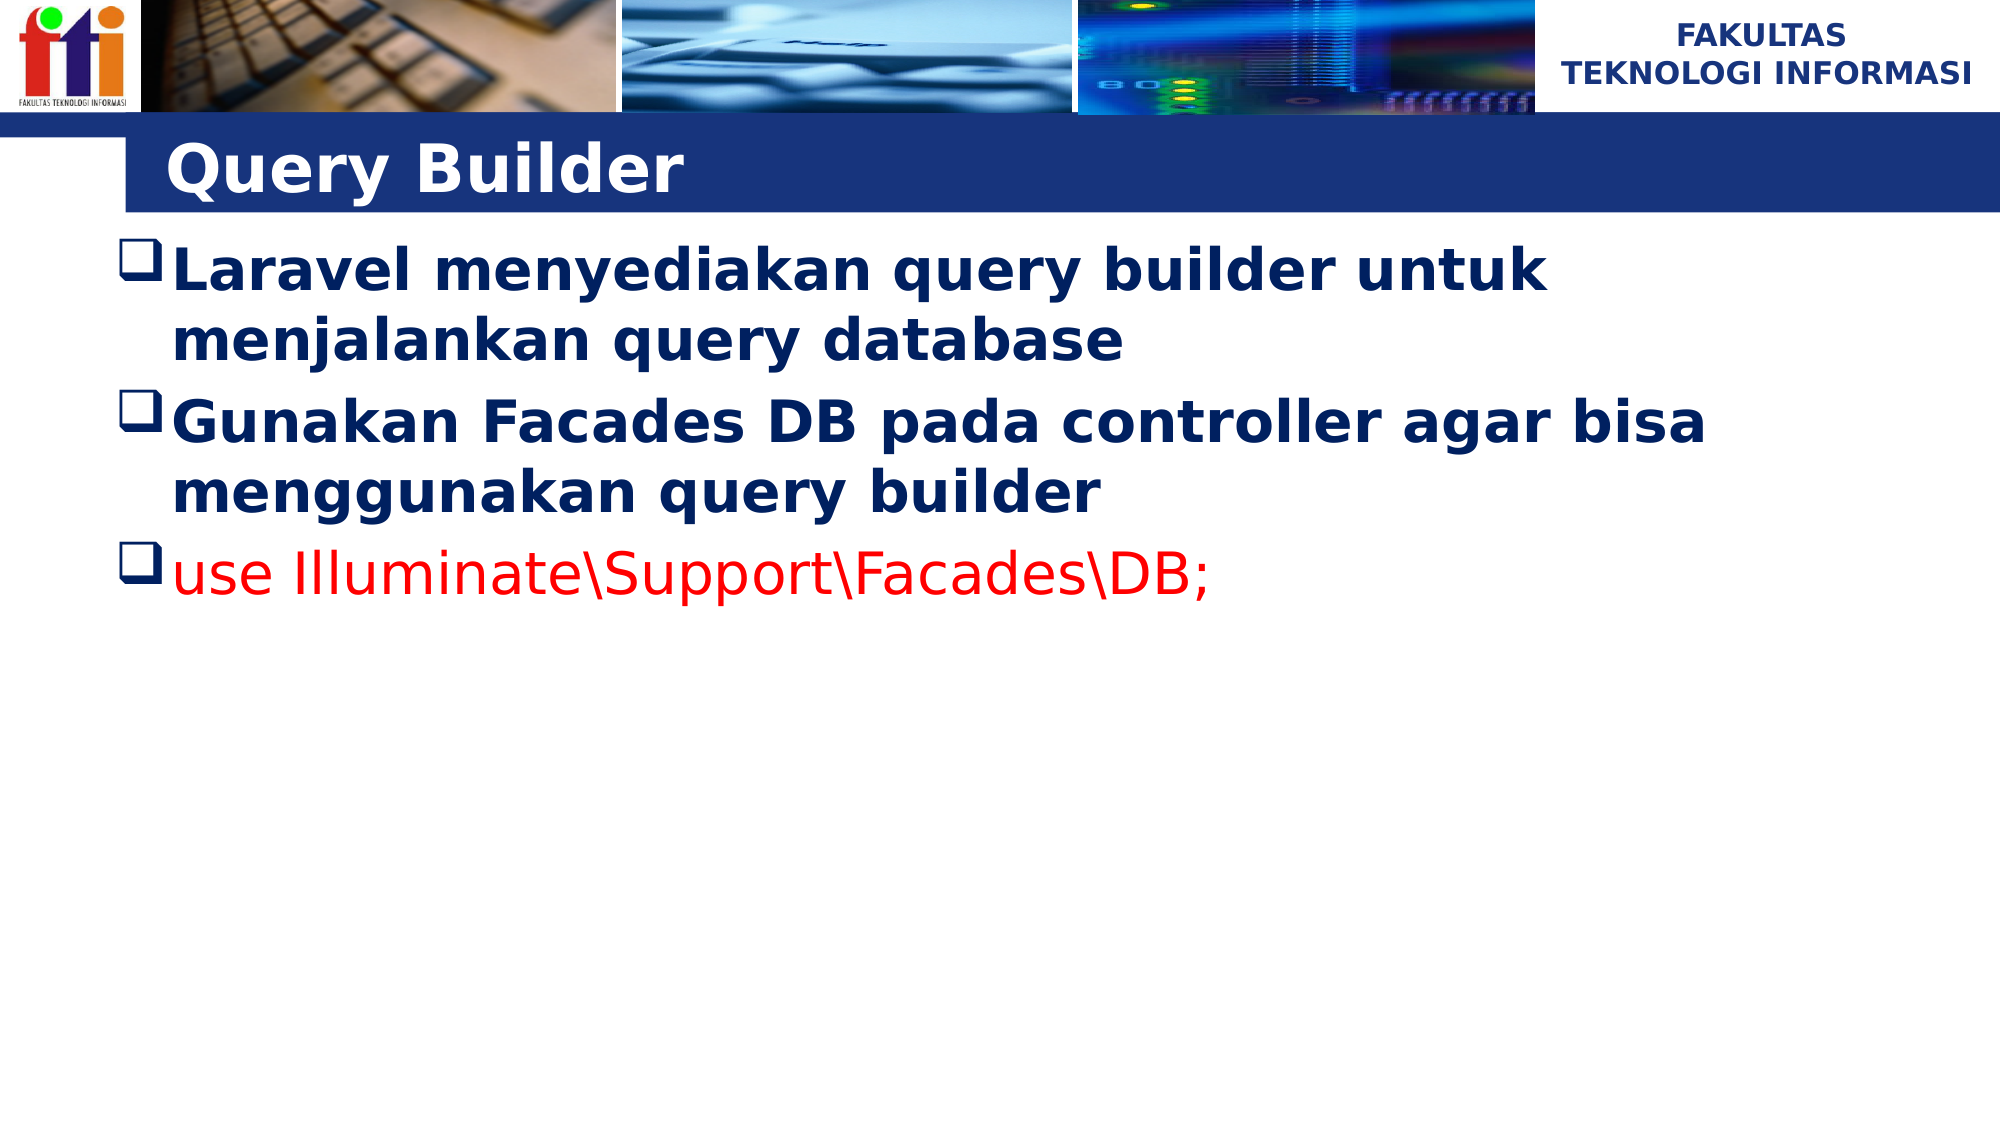

# Query Builder
Laravel menyediakan query builder untuk menjalankan query database
Gunakan Facades DB pada controller agar bisa menggunakan query builder
use Illuminate\Support\Facades\DB;